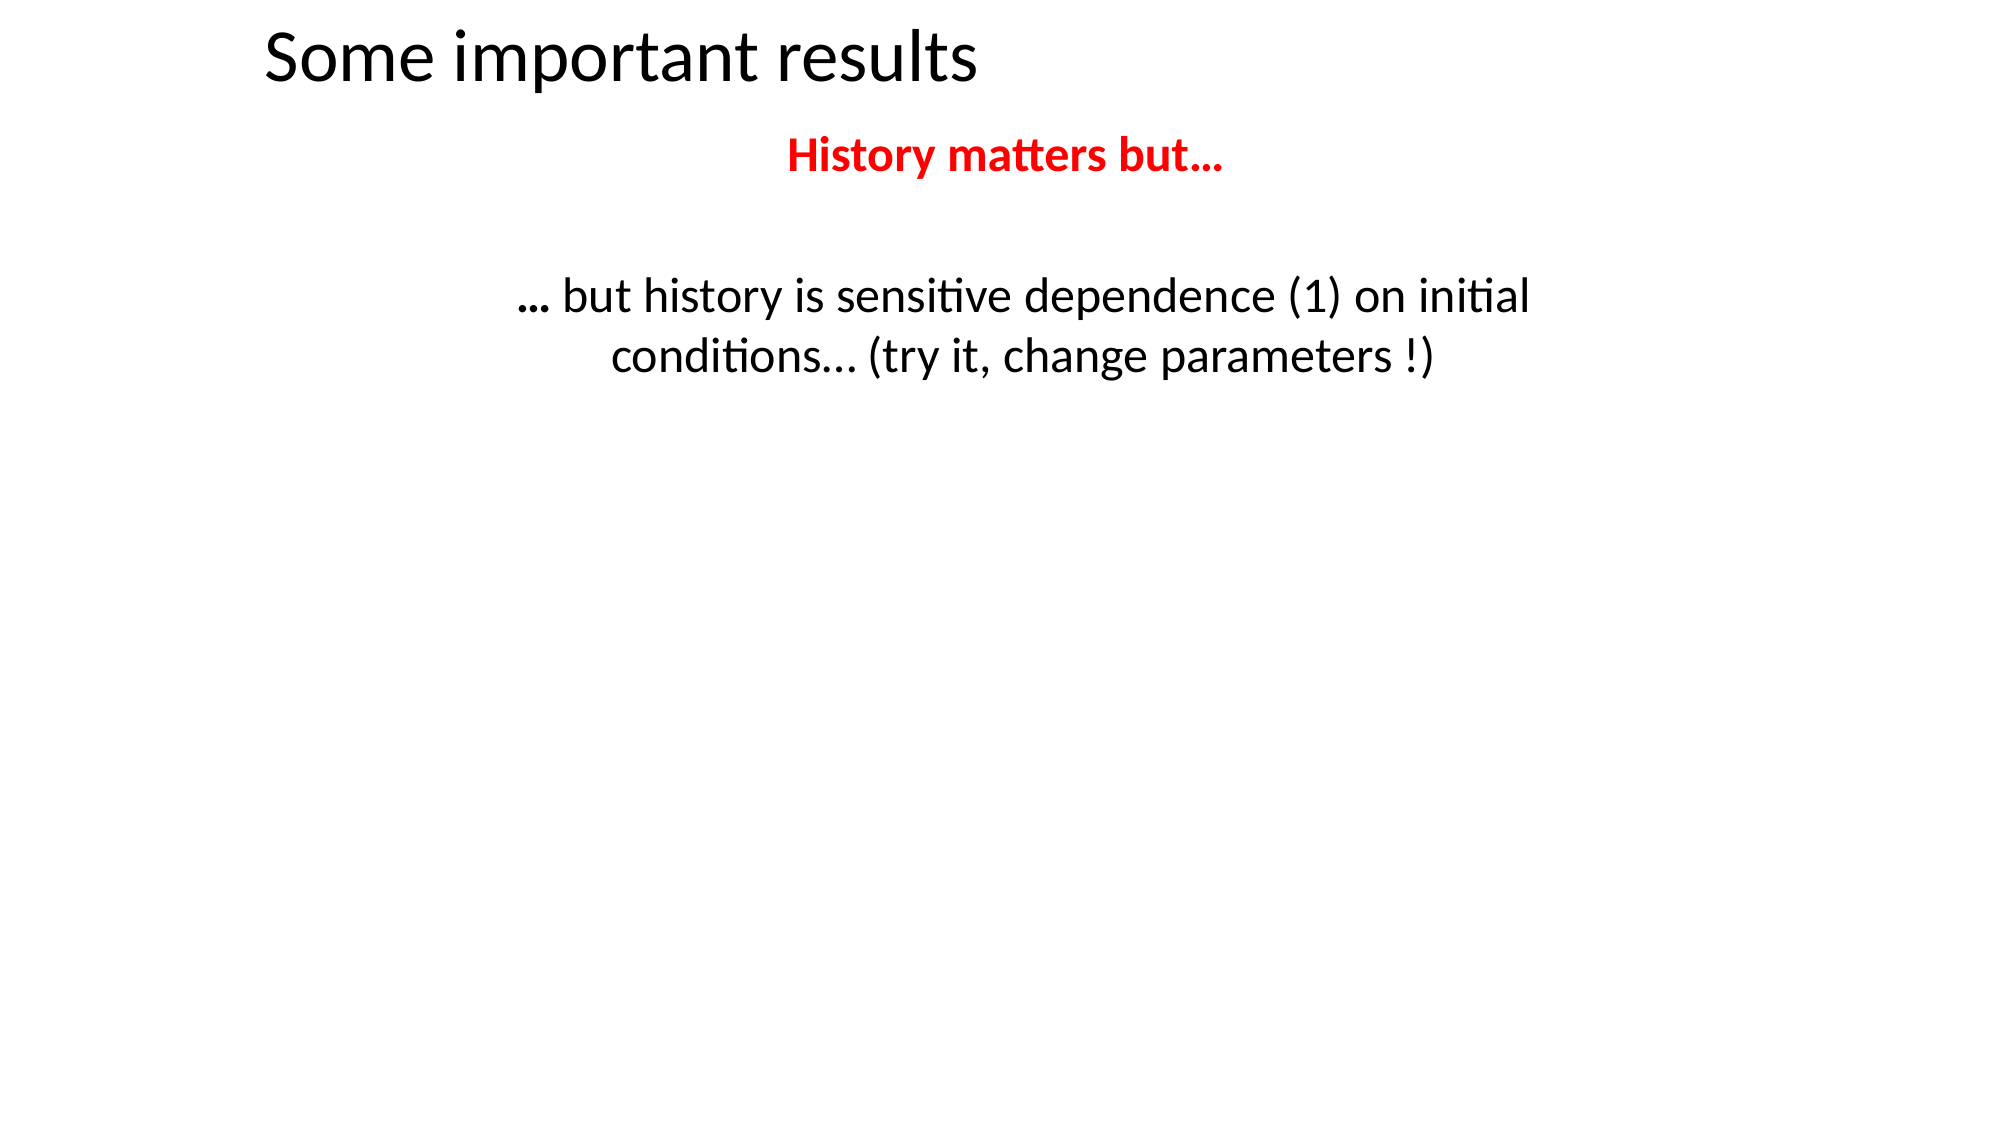

# Some important results
History matters but…
… but history is sensitive dependence (1) on initial conditions… (try it, change parameters !)